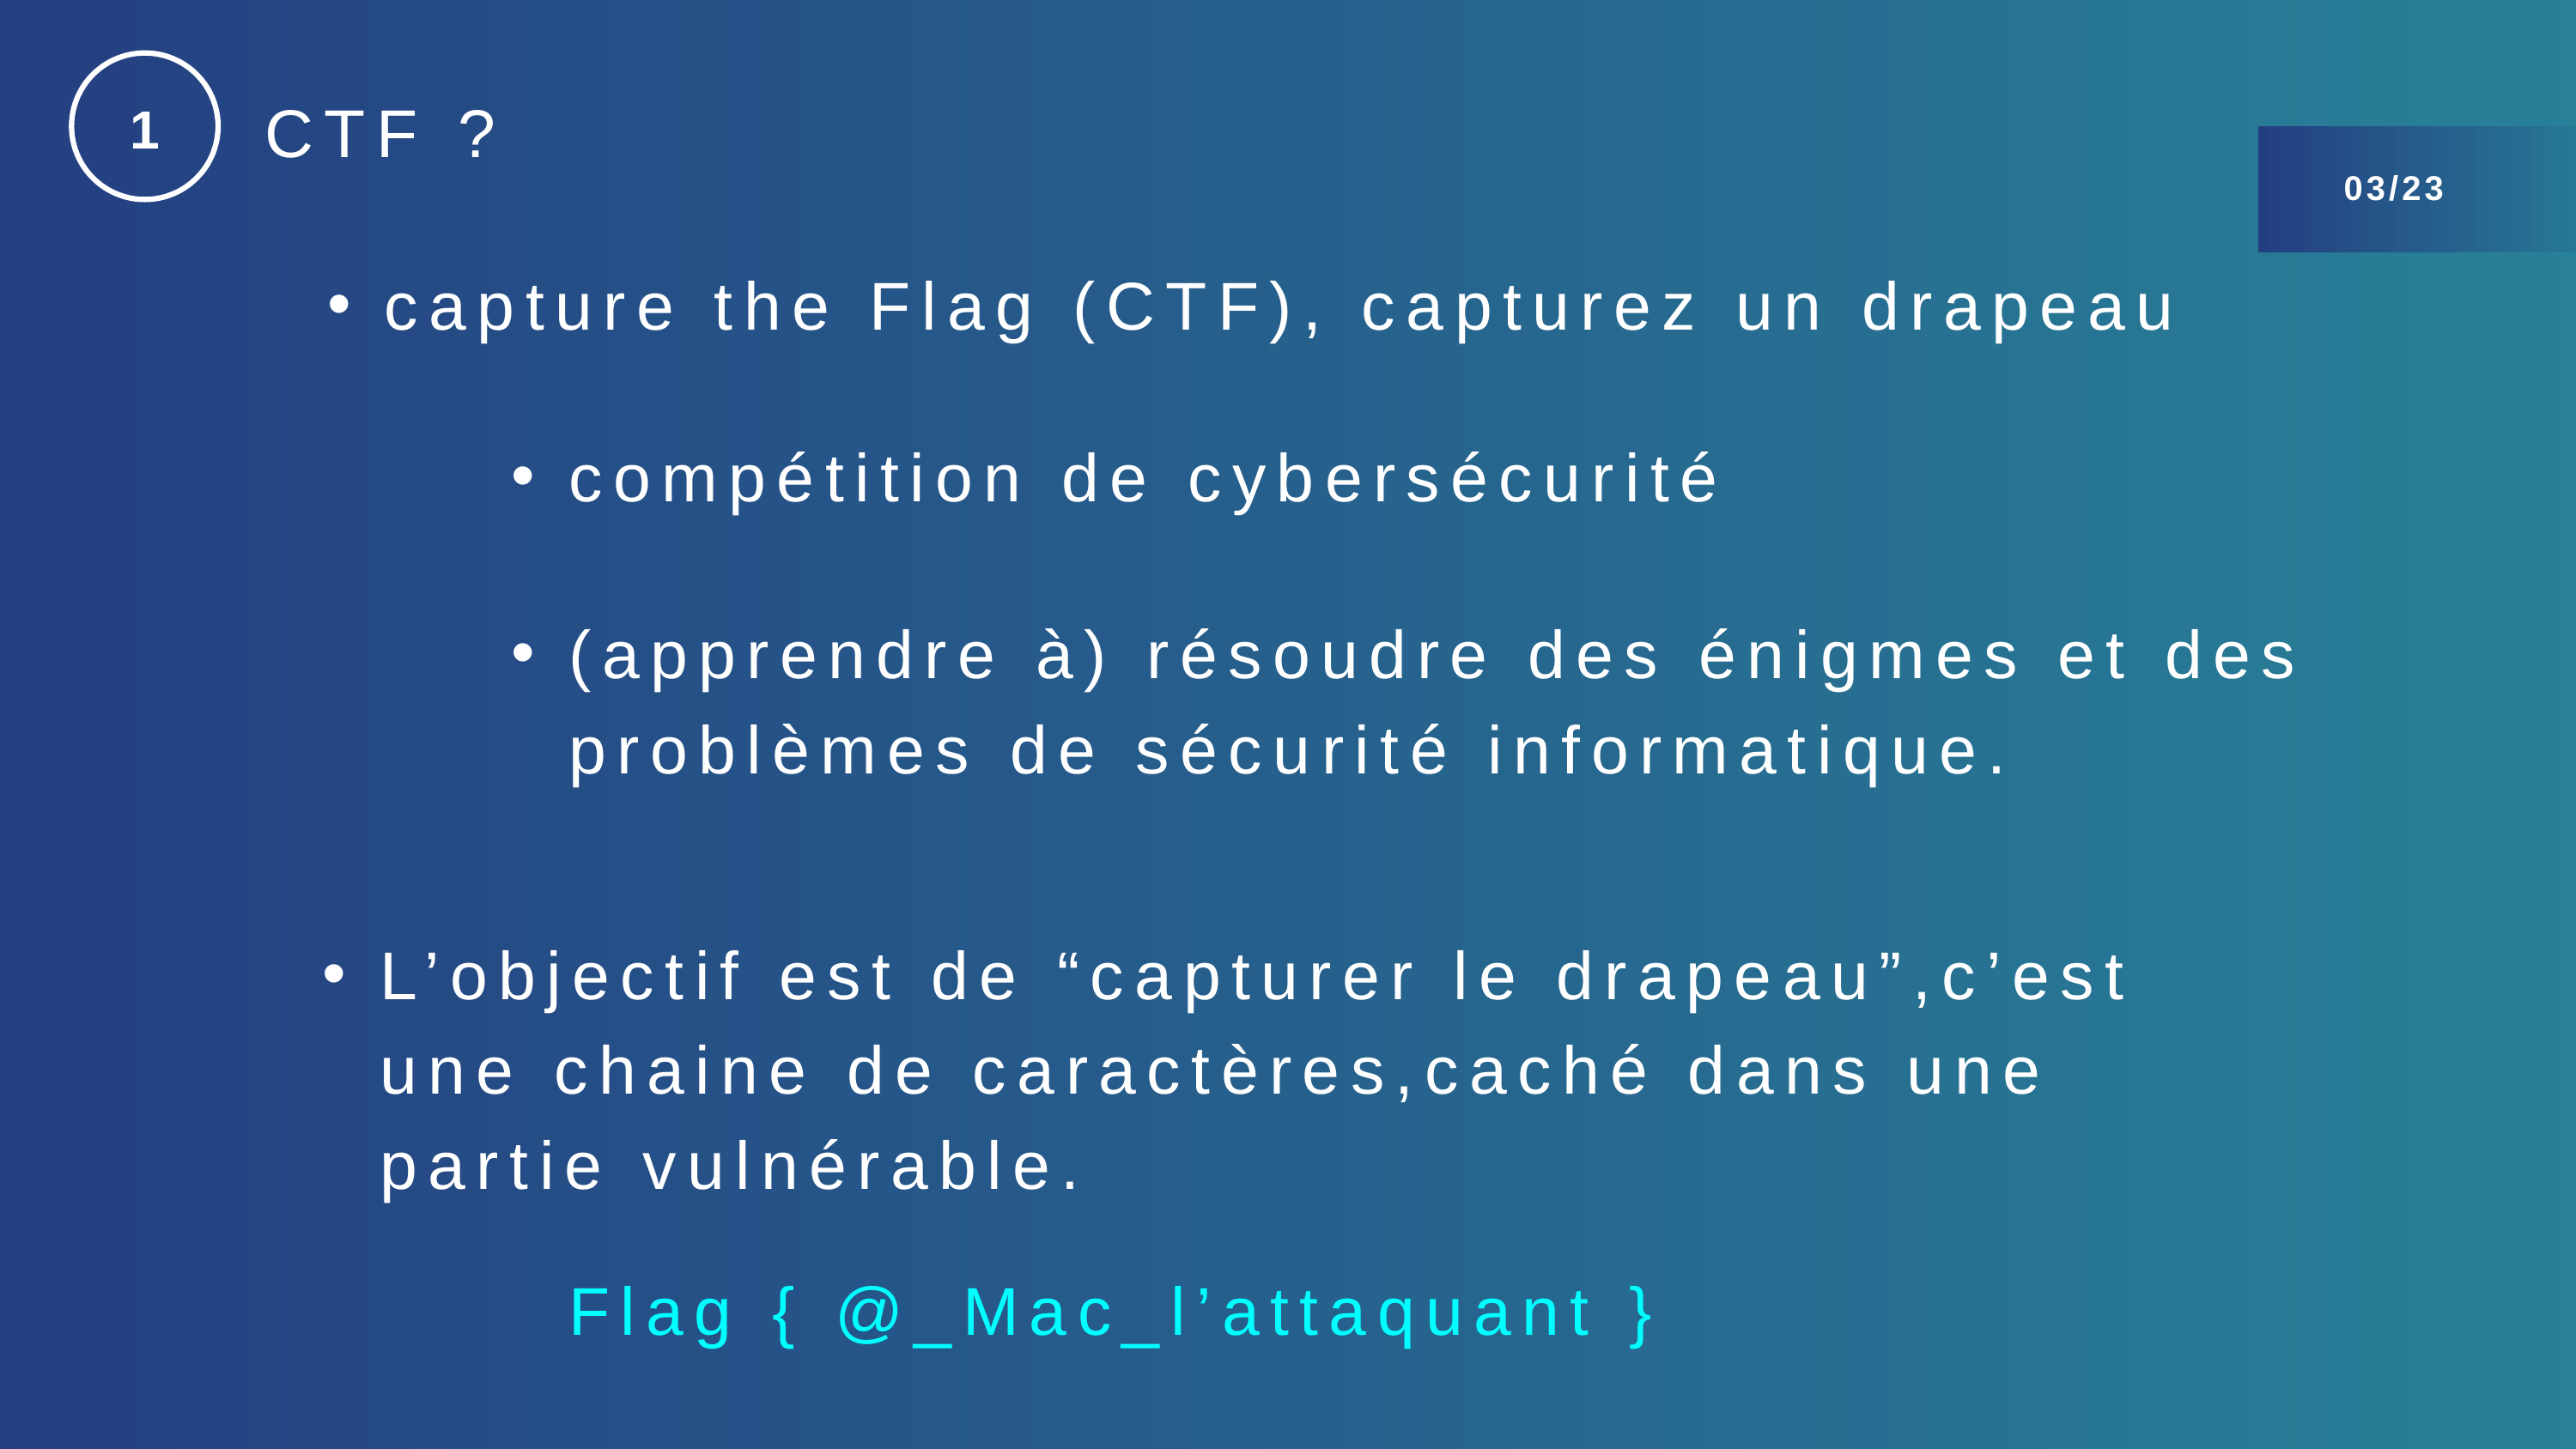

1
CTF ?

03/23
capture the Flag (CTF), capturez un drapeau
compétition de cybersécurité
(apprendre à) résoudre des énigmes et des problèmes de sécurité informatique.
L’objectif est de “capturer le drapeau”,c’est une chaine de caractères,caché dans une partie vulnérable.
 Flag { @_Mac_l’attaquant }